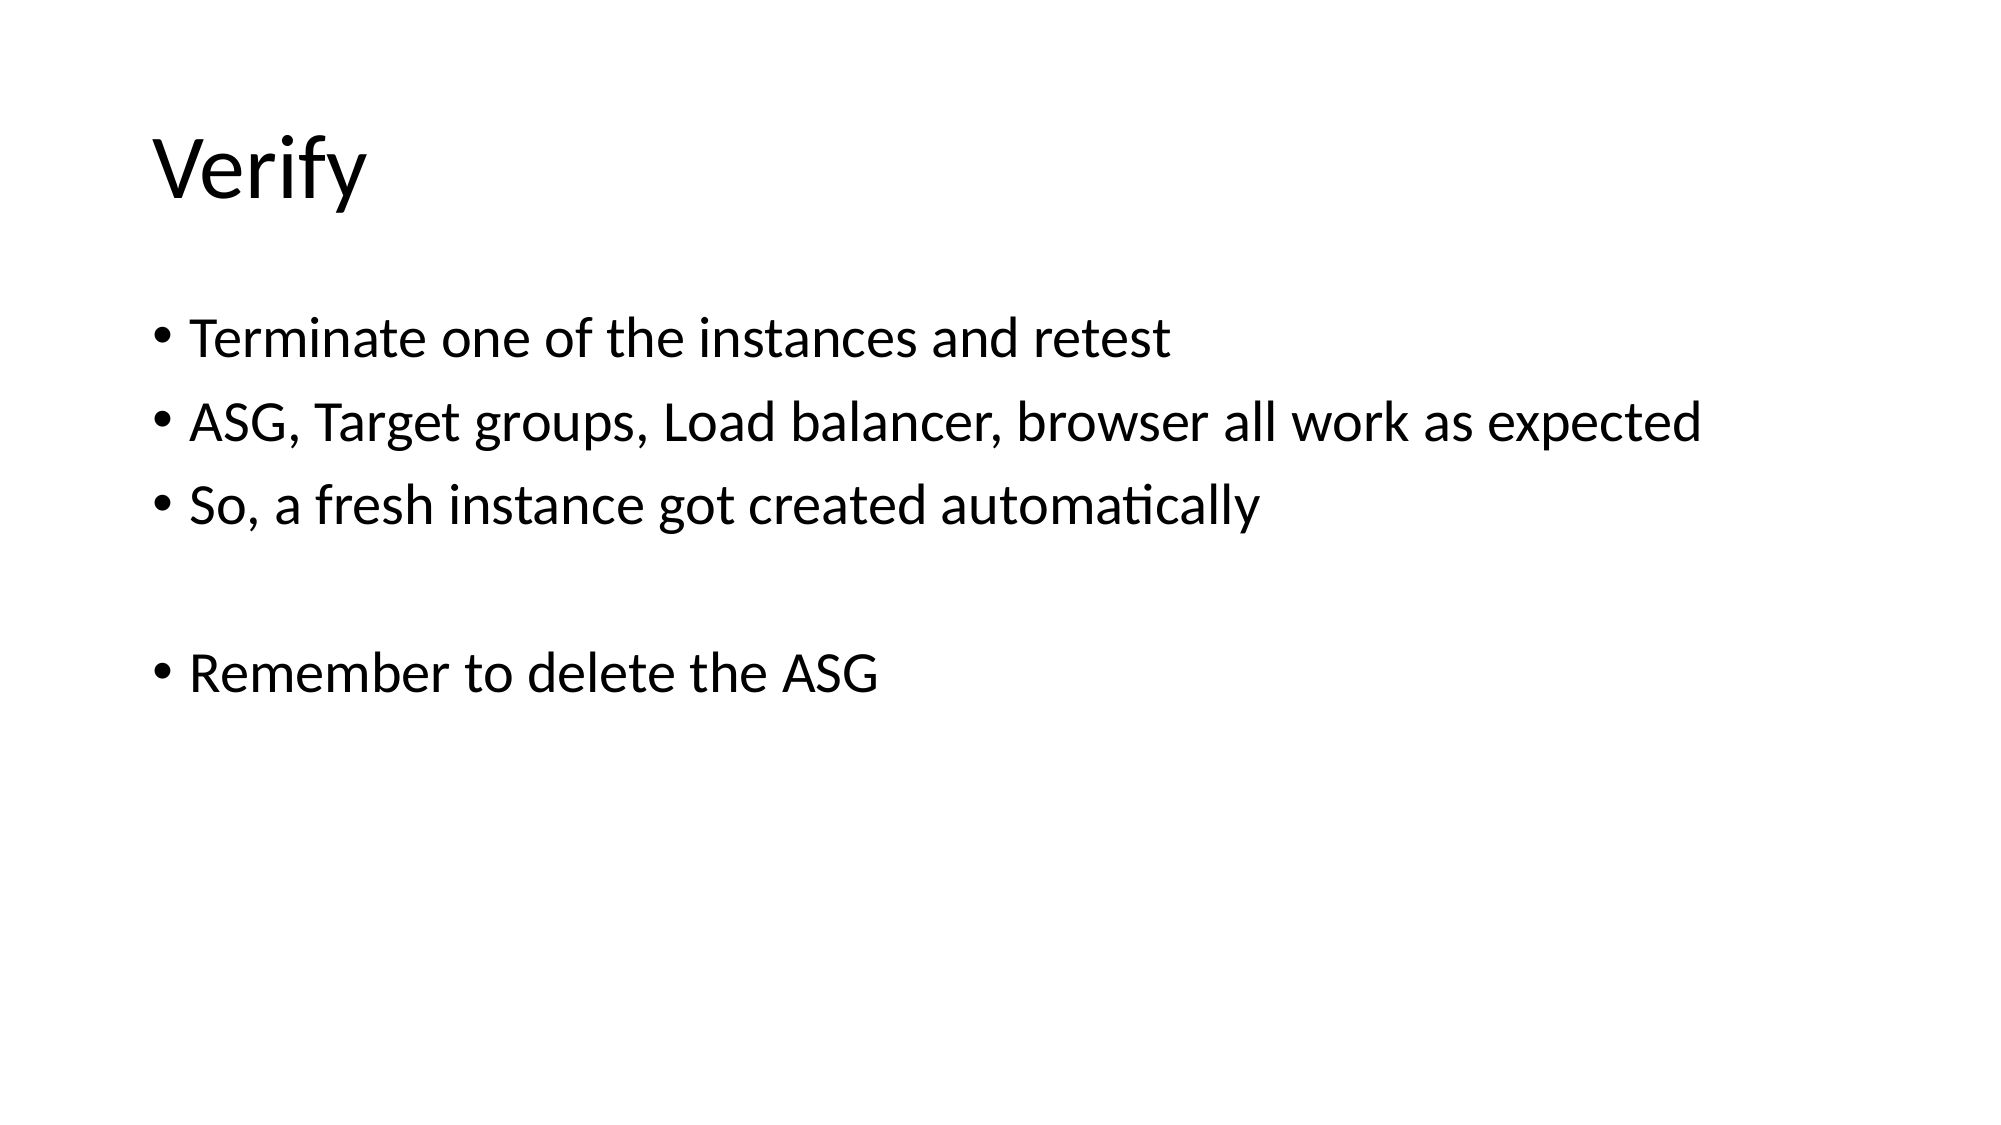

# Verify
Terminate one of the instances and retest
ASG, Target groups, Load balancer, browser all work as expected
So, a fresh instance got created automatically

Remember to delete the ASG